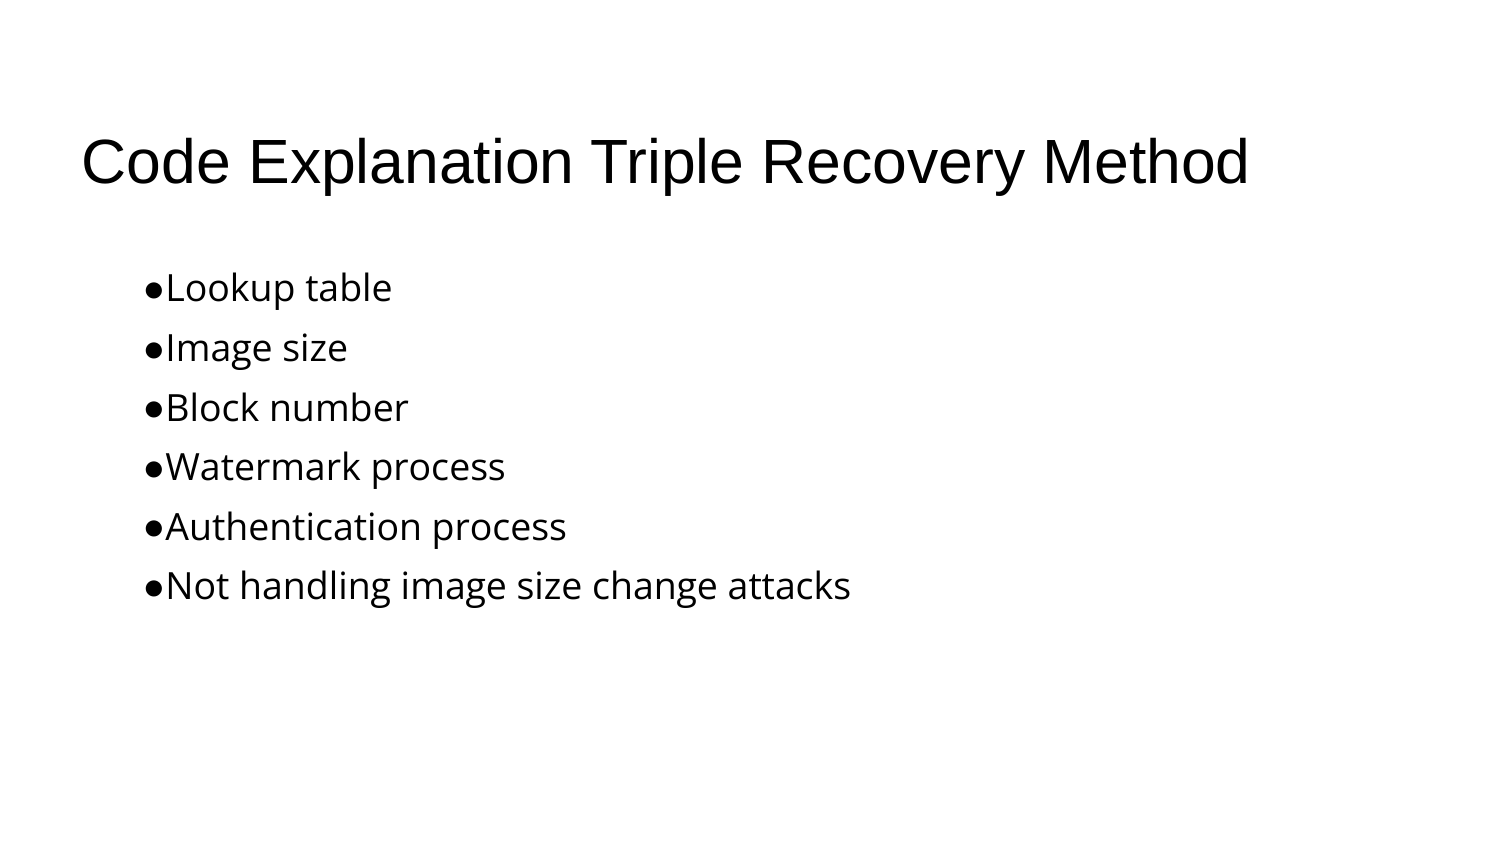

# Code Explanation Triple Recovery Method
Lookup table
Image size
Block number
Watermark process
Authentication process
Not handling image size change attacks